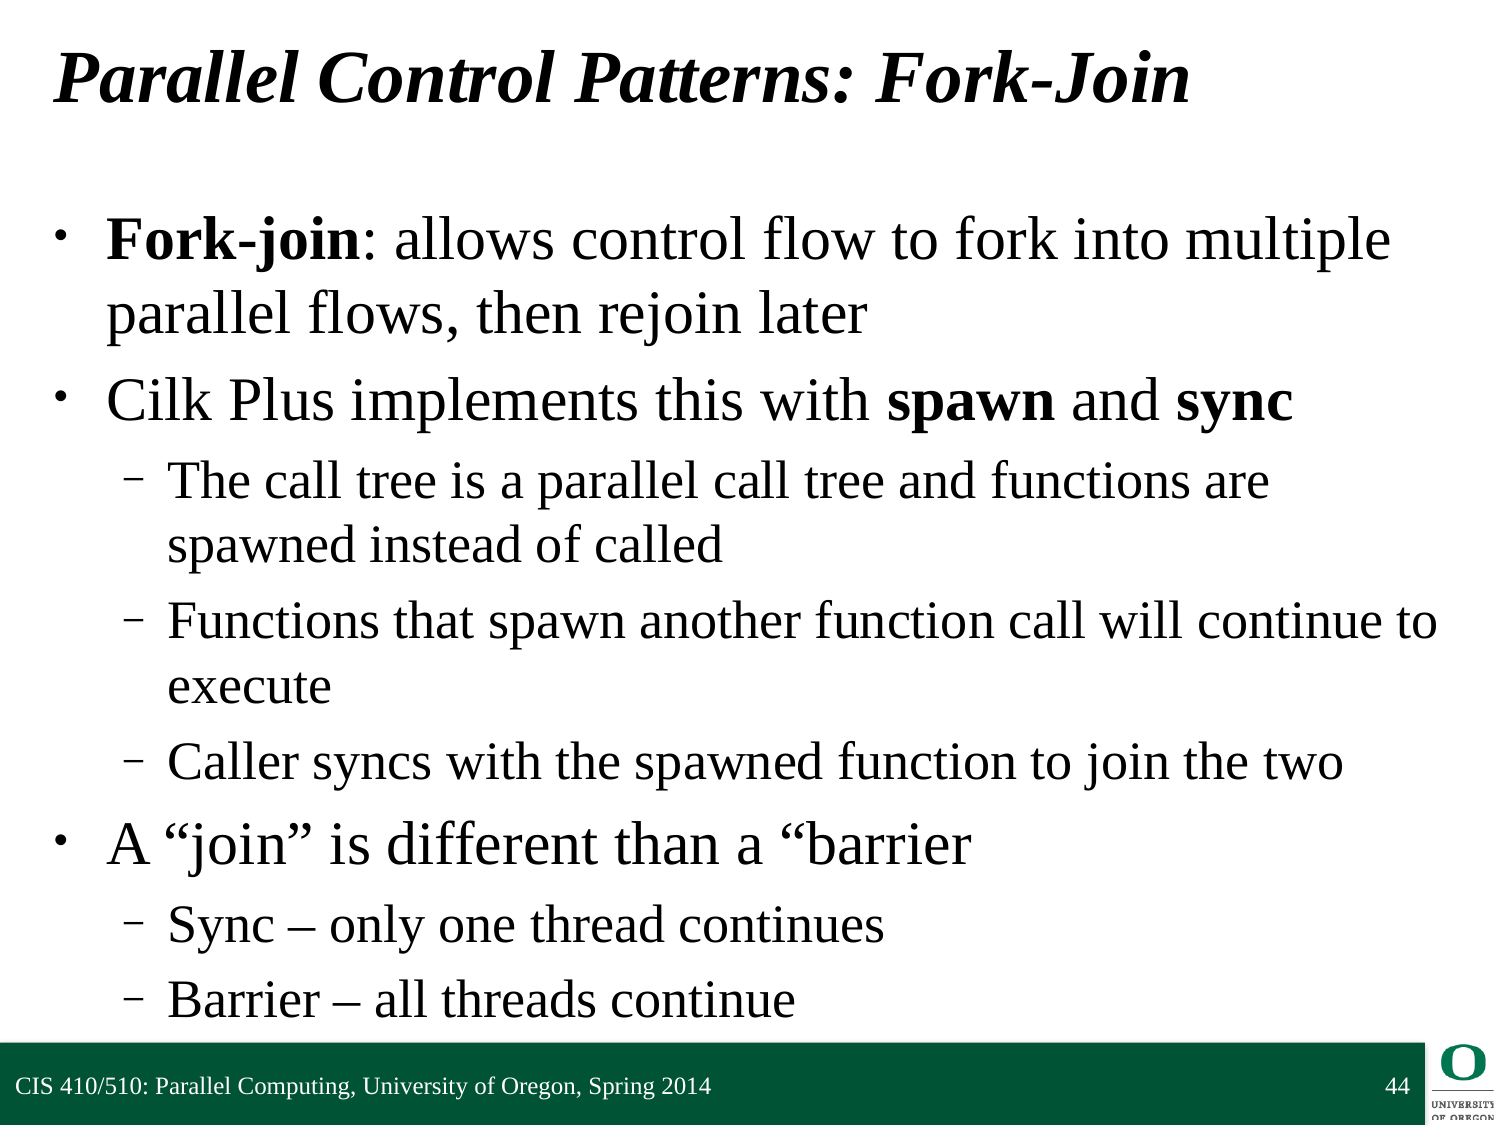

# Parallel Control Patterns: Fork-Join
Fork-join: allows control flow to fork into multiple parallel flows, then rejoin later
Cilk Plus implements this with spawn and sync
The call tree is a parallel call tree and functions are spawned instead of called
Functions that spawn another function call will continue to execute
Caller syncs with the spawned function to join the two
A “join” is different than a “barrier
Sync – only one thread continues
Barrier – all threads continue
CIS 410/510: Parallel Computing, University of Oregon, Spring 2014
44